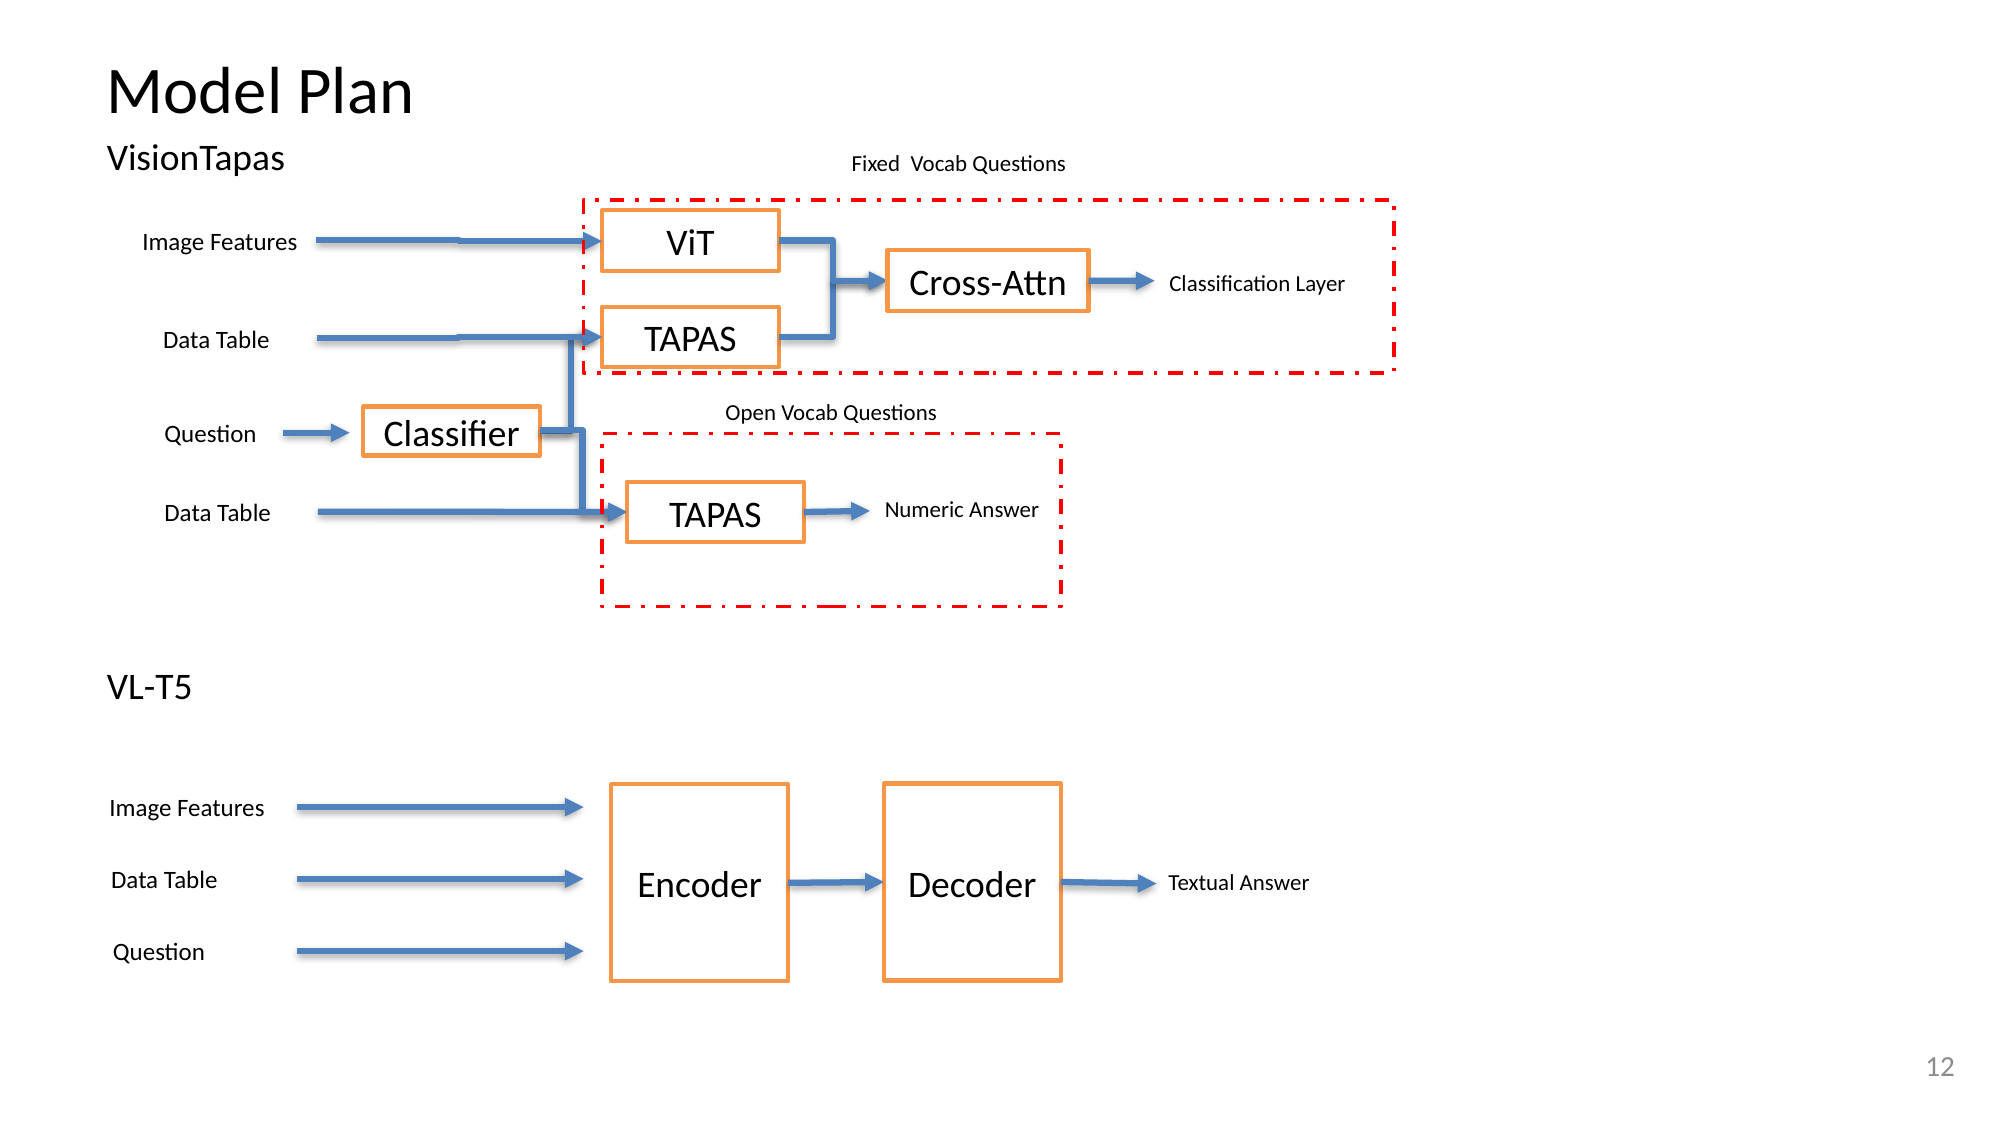

Model Plan
VisionTapas
Fixed  Vocab Questions

ViT
Image Features
Cross-Attn
Classification Layer
TAPAS
Data Table
Open Vocab Questions
Classifier
Question

TAPAS
Numeric Answer
Data Table
VL-T5
Decoder
Image Features
Encoder
Data Table
Textual Answer
Question
12